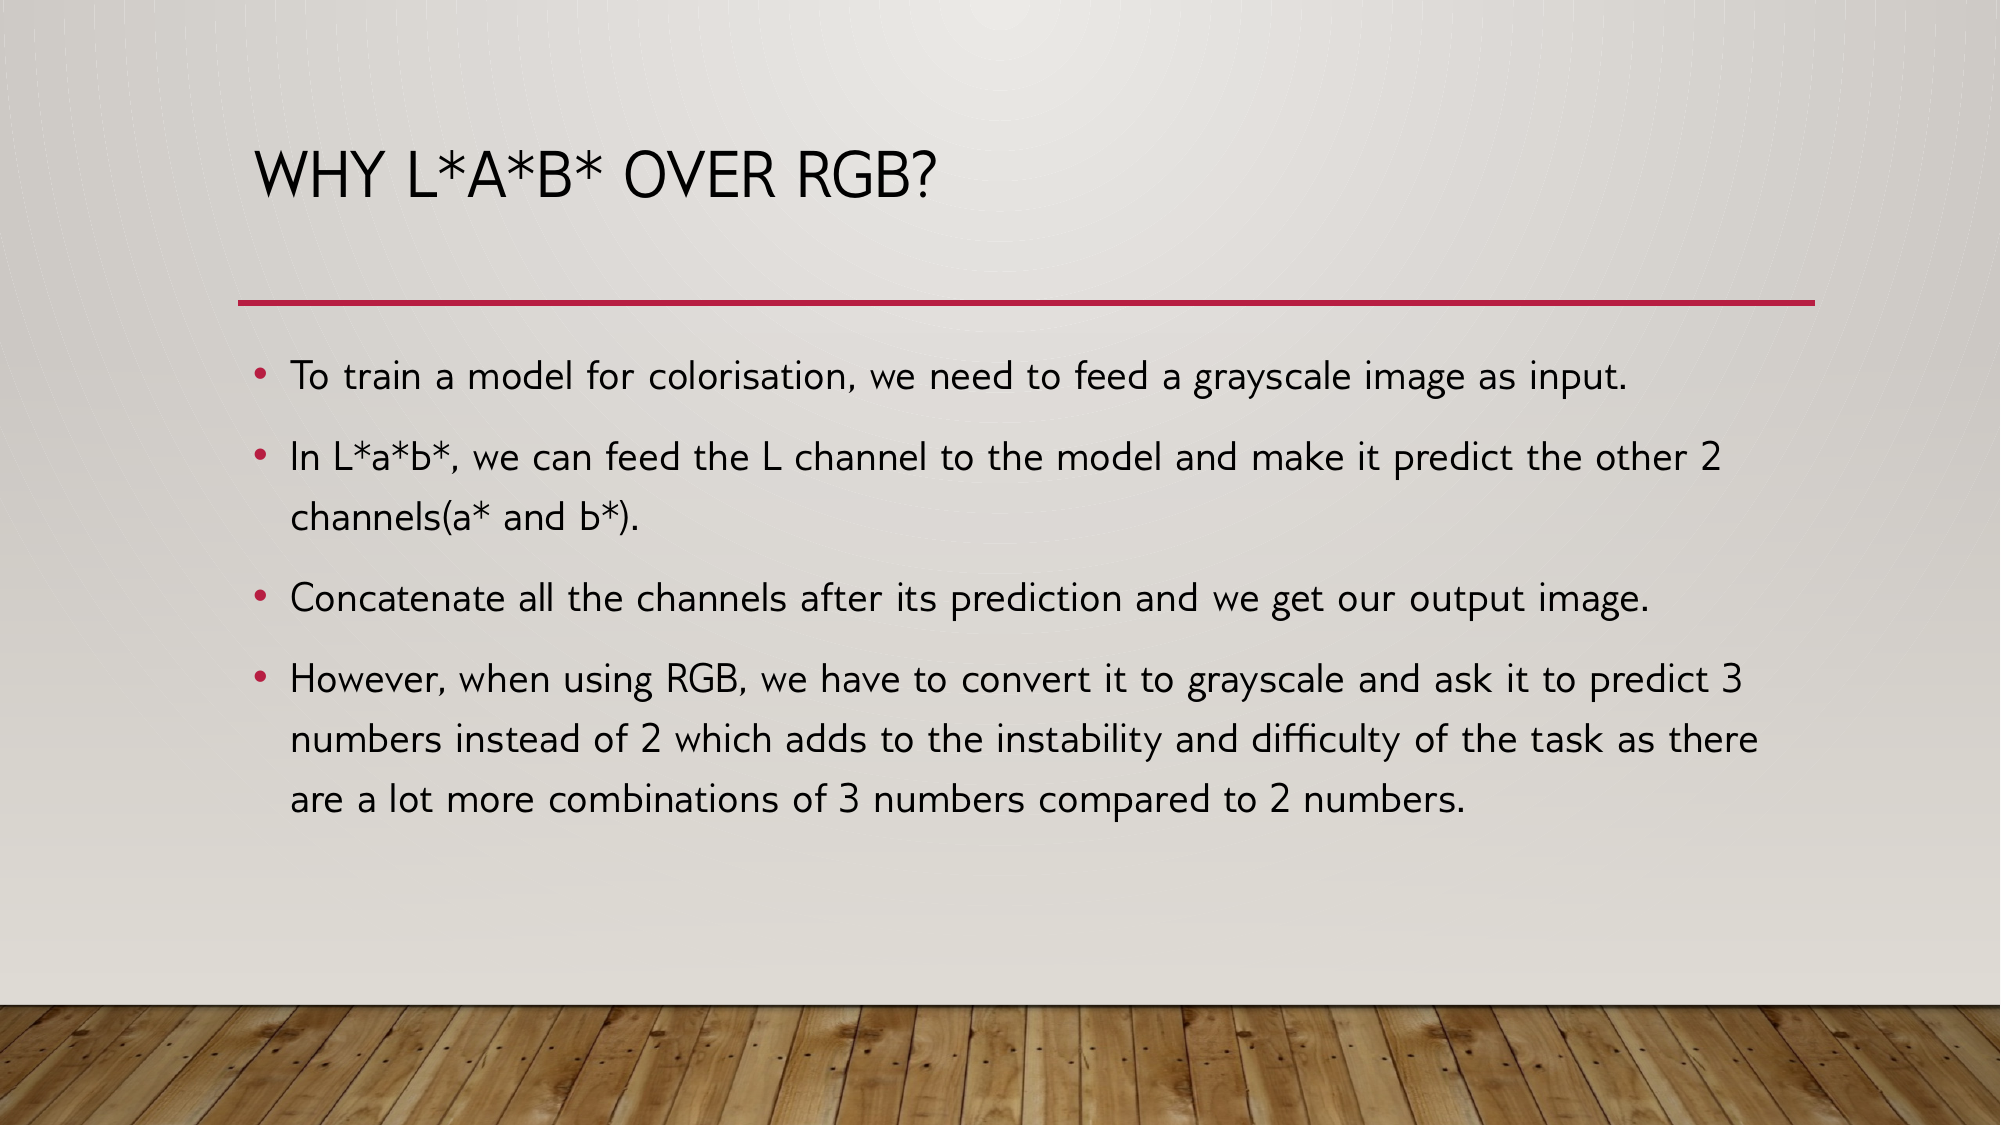

# Why L*a*B* over RGB?
To train a model for colorisation, we need to feed a grayscale image as input.
In L*a*b*, we can feed the L channel to the model and make it predict the other 2 channels(a* and b*).
Concatenate all the channels after its prediction and we get our output image.
However, when using RGB, we have to convert it to grayscale and ask it to predict 3 numbers instead of 2 which adds to the instability and difficulty of the task as there are a lot more combinations of 3 numbers compared to 2 numbers.